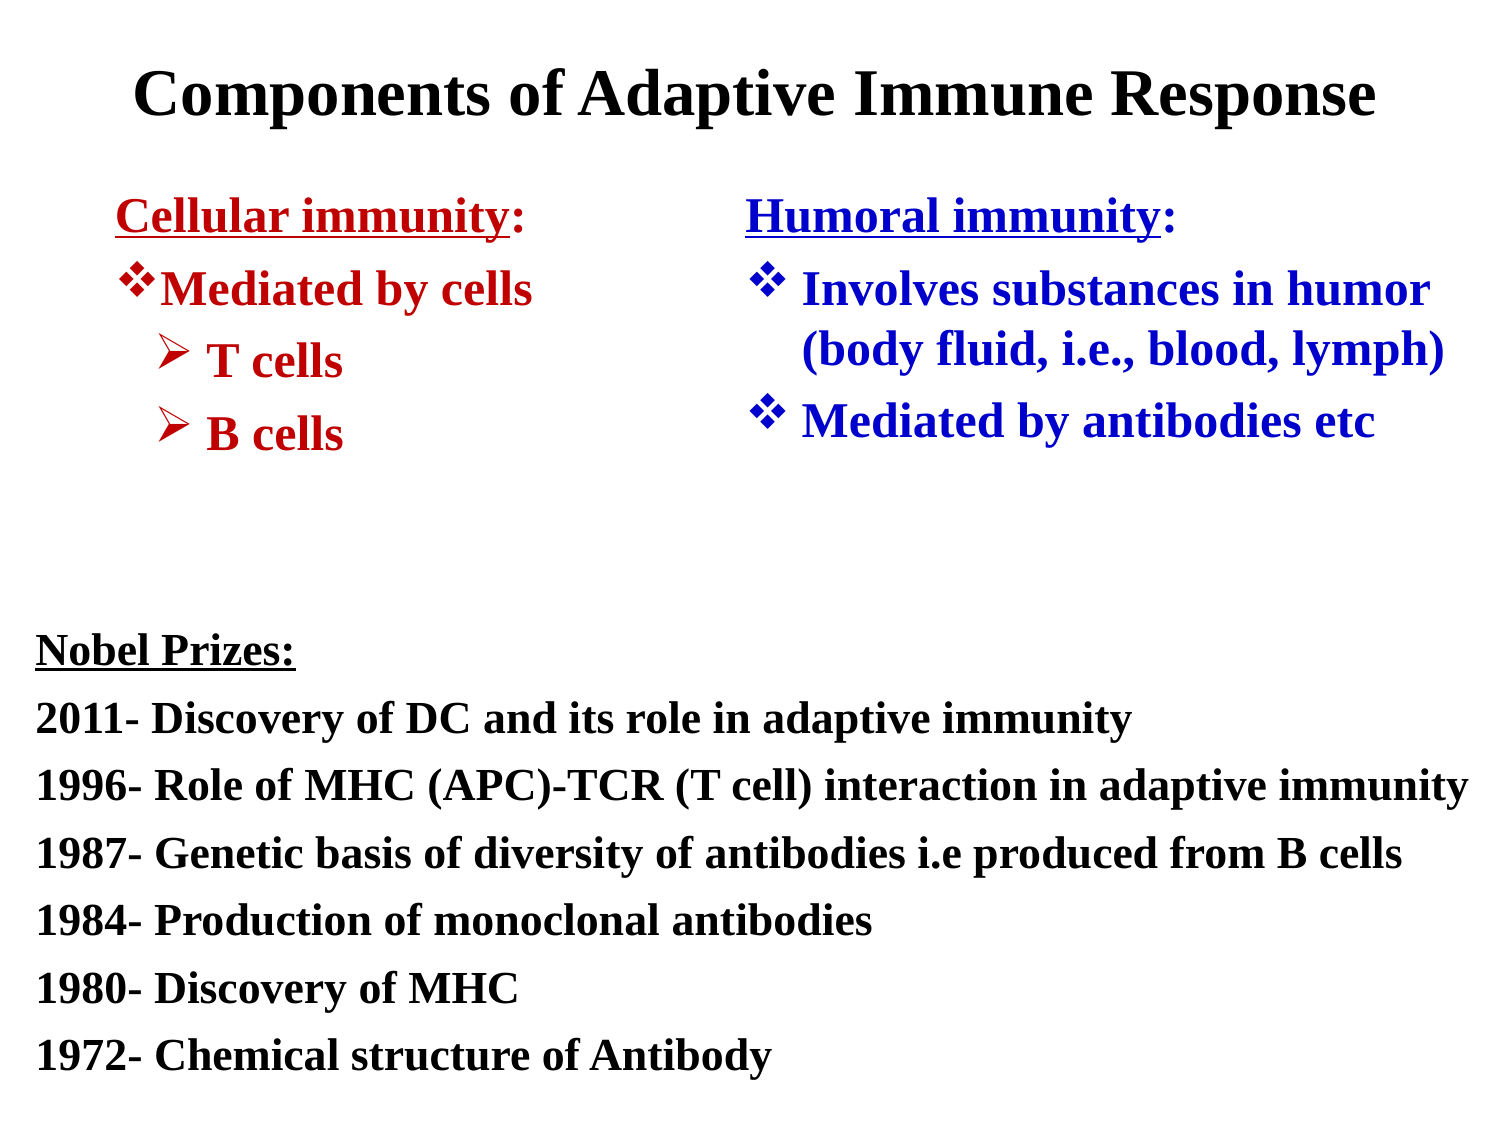

Components of Adaptive Immune Response
Cellular immunity:
Mediated by cells
 T cells
 B cells
Humoral immunity:
Involves substances in humor (body fluid, i.e., blood, lymph)
Mediated by antibodies etc
Nobel Prizes:
2011- Discovery of DC and its role in adaptive immunity
1996- Role of MHC (APC)-TCR (T cell) interaction in adaptive immunity
1987- Genetic basis of diversity of antibodies i.e produced from B cells
1984- Production of monoclonal antibodies
1980- Discovery of MHC
1972- Chemical structure of Antibody